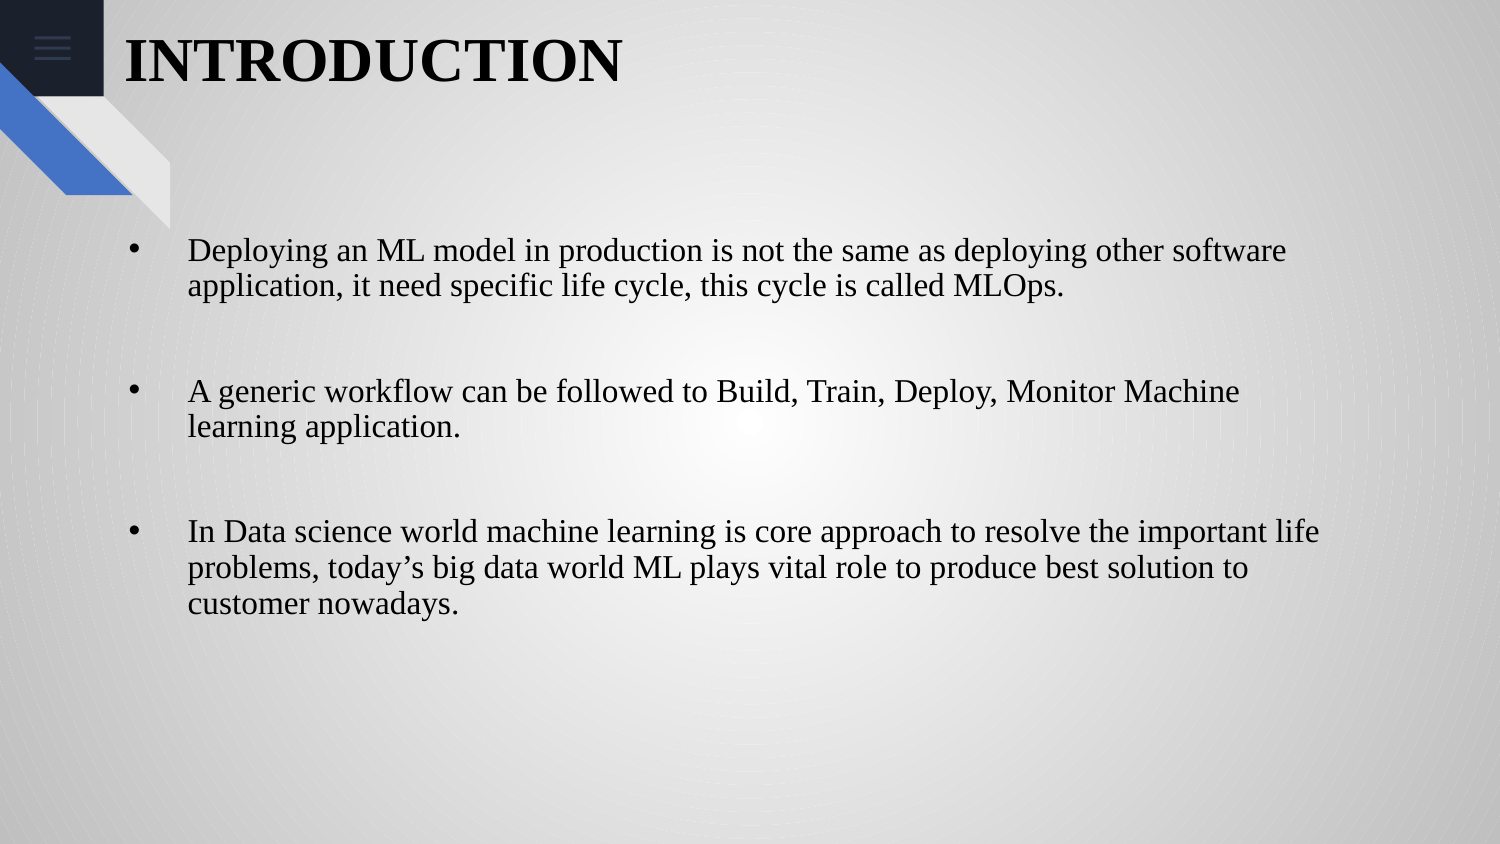

# INTRODUCTION
Deploying an ML model in production is not the same as deploying other software application, it need specific life cycle, this cycle is called MLOps.

A generic workflow can be followed to Build, Train, Deploy, Monitor Machine learning application.

In Data science world machine learning is core approach to resolve the important life problems, today’s big data world ML plays vital role to produce best solution to customer nowadays.